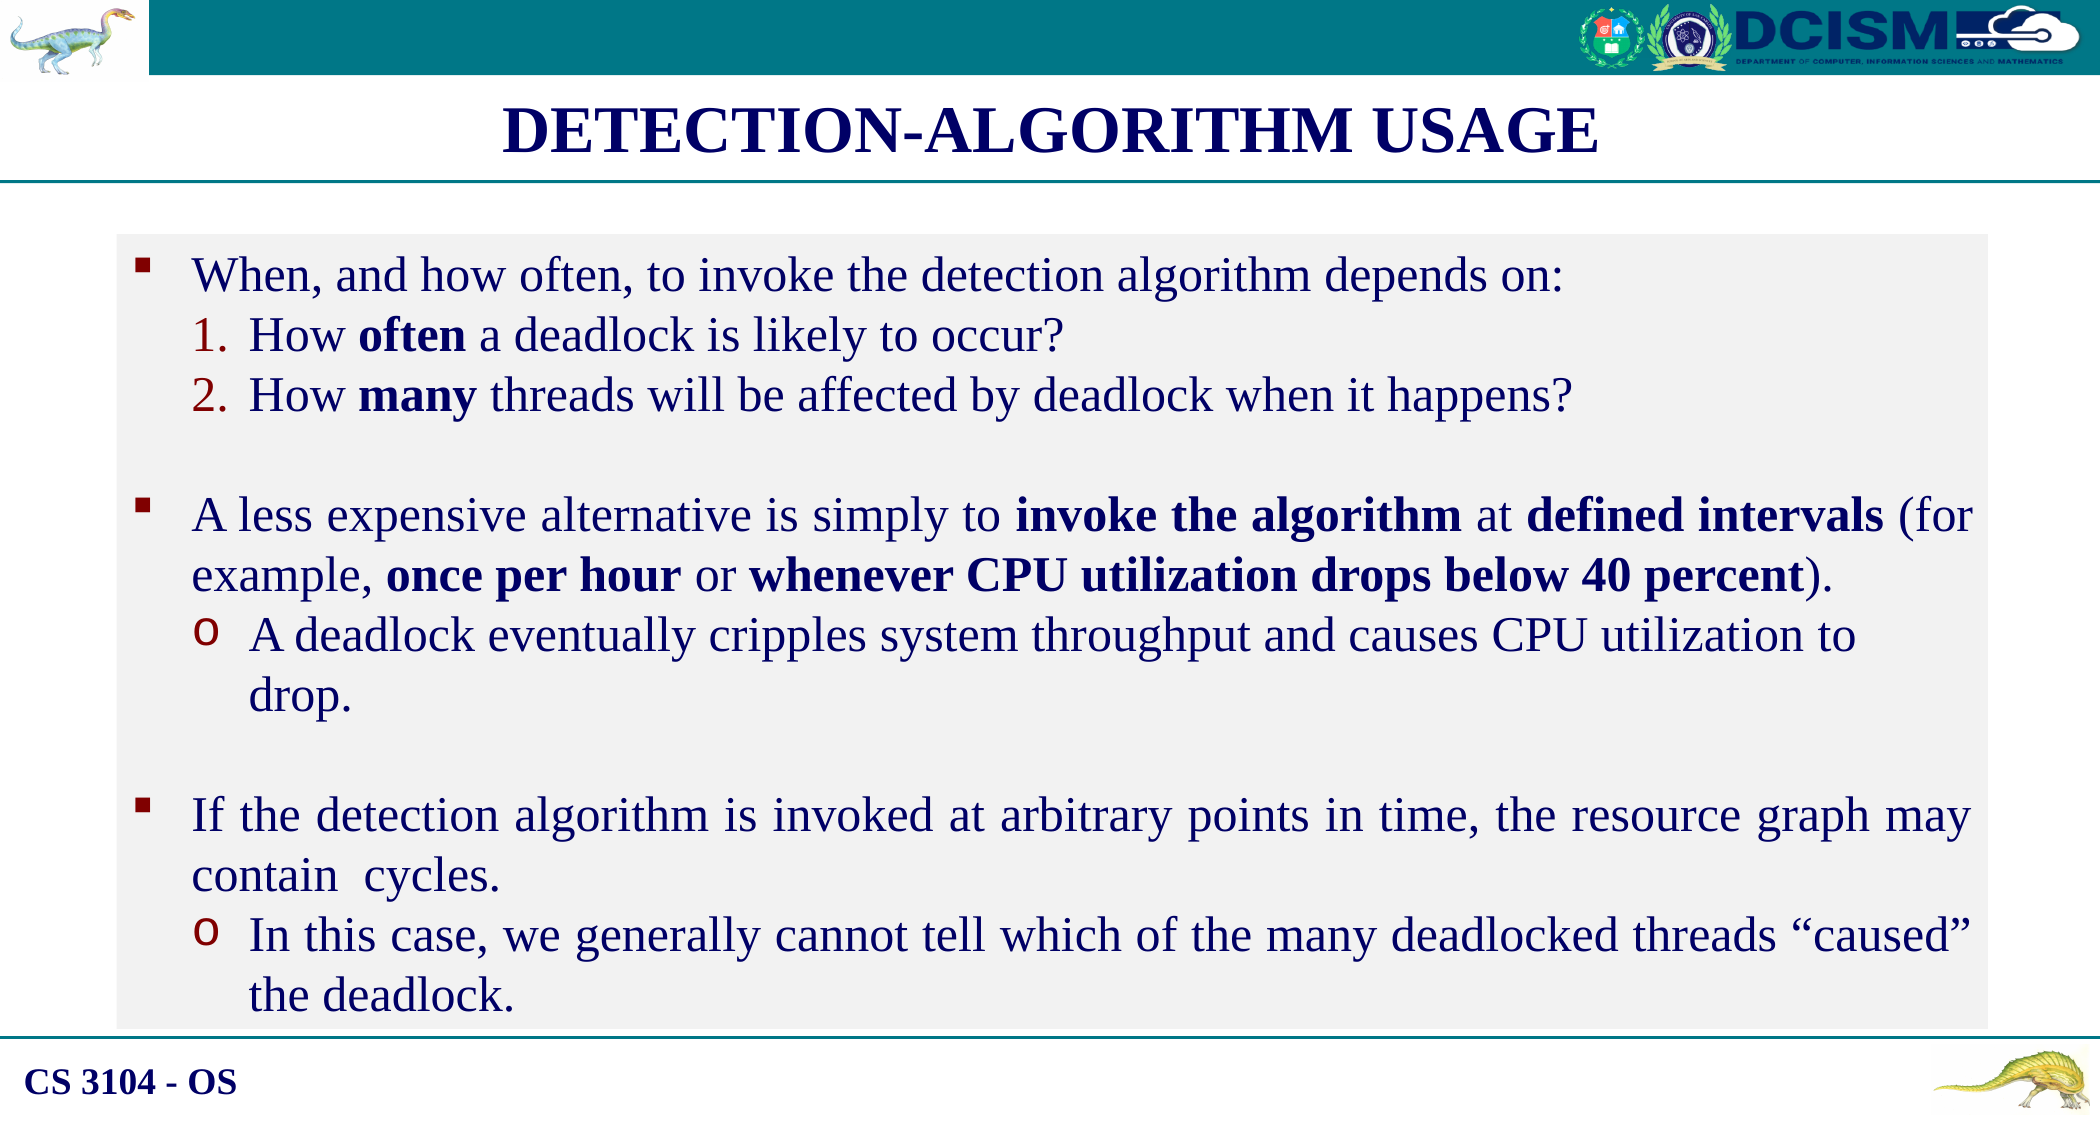

DETECTION-ALGORITHM USAGE
When, and how often, to invoke the detection algorithm depends on:
How often a deadlock is likely to occur?
How many threads will be affected by deadlock when it happens?

A less expensive alternative is simply to invoke the algorithm at defined intervals (for example, once per hour or whenever CPU utilization drops below 40 percent).
A deadlock eventually cripples system throughput and causes CPU utilization to drop.

If the detection algorithm is invoked at arbitrary points in time, the resource graph may contain  cycles.
In this case, we generally cannot tell which of the many deadlocked threads “caused” the deadlock.